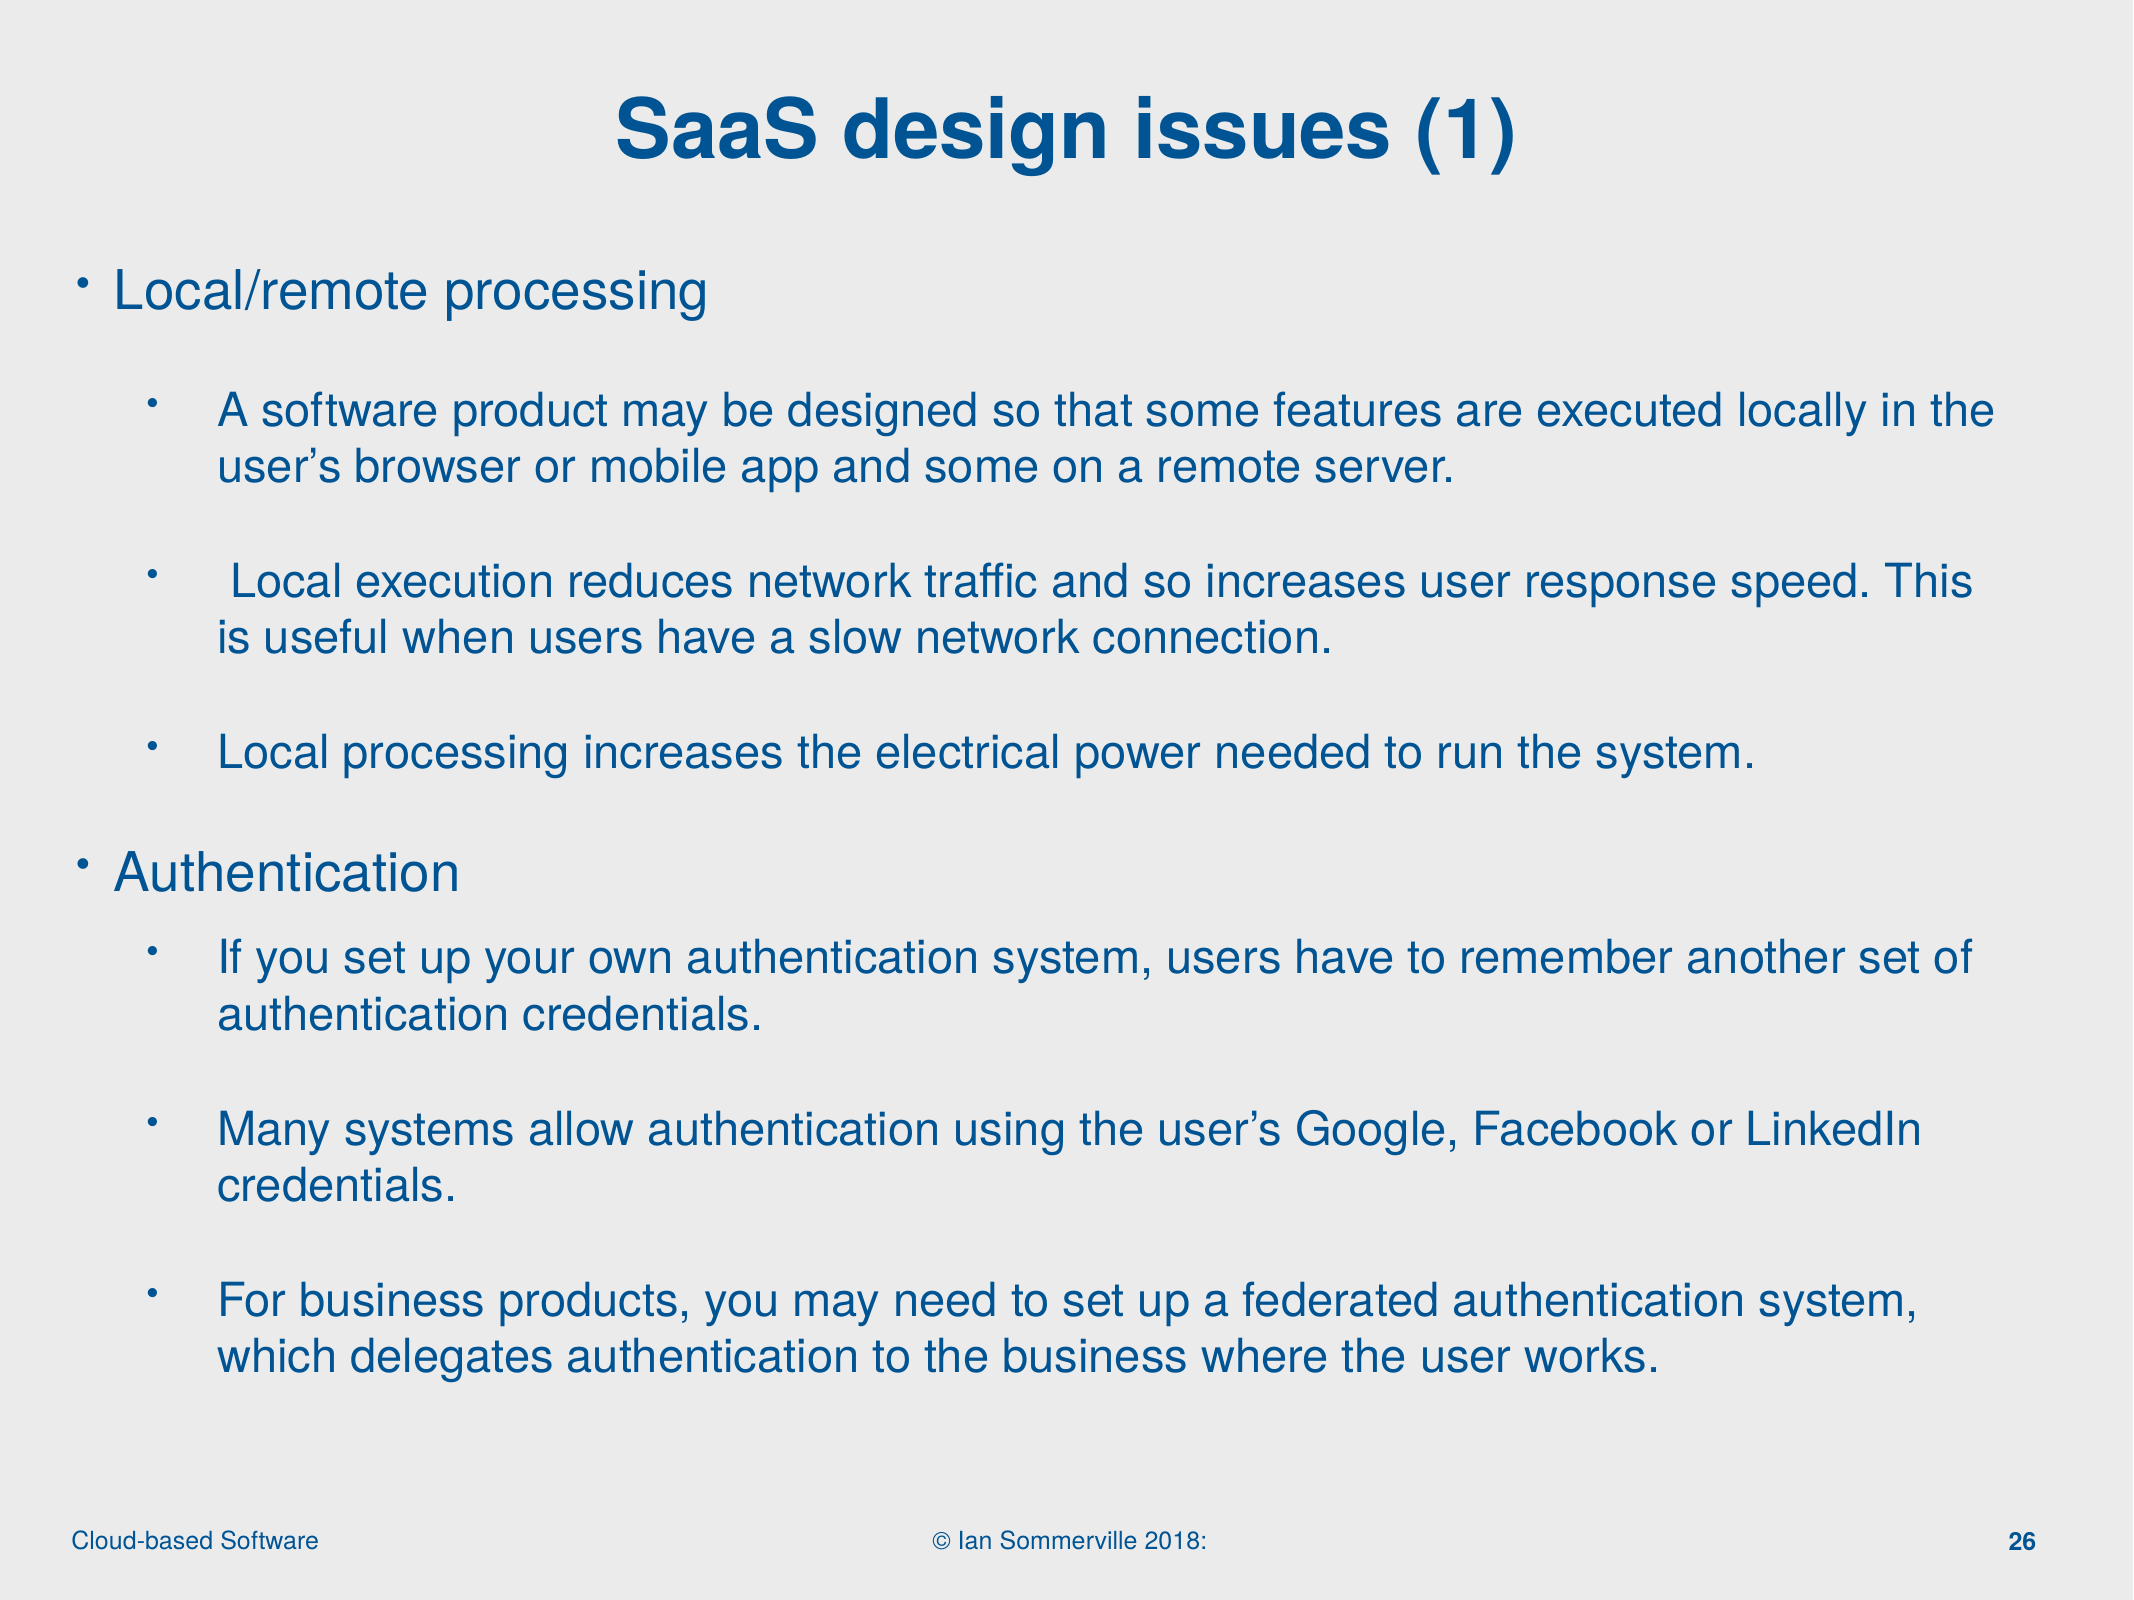

# SaaS design issues (1)
Local/remote processing
A software product may be designed so that some features are executed locally in the user’s browser or mobile app and some on a remote server.
 Local execution reduces network traffic and so increases user response speed. This is useful when users have a slow network connection.
Local processing increases the electrical power needed to run the system.
Authentication
If you set up your own authentication system, users have to remember another set of authentication credentials.
Many systems allow authentication using the user’s Google, Facebook or LinkedIn credentials.
For business products, you may need to set up a federated authentication system, which delegates authentication to the business where the user works.
26